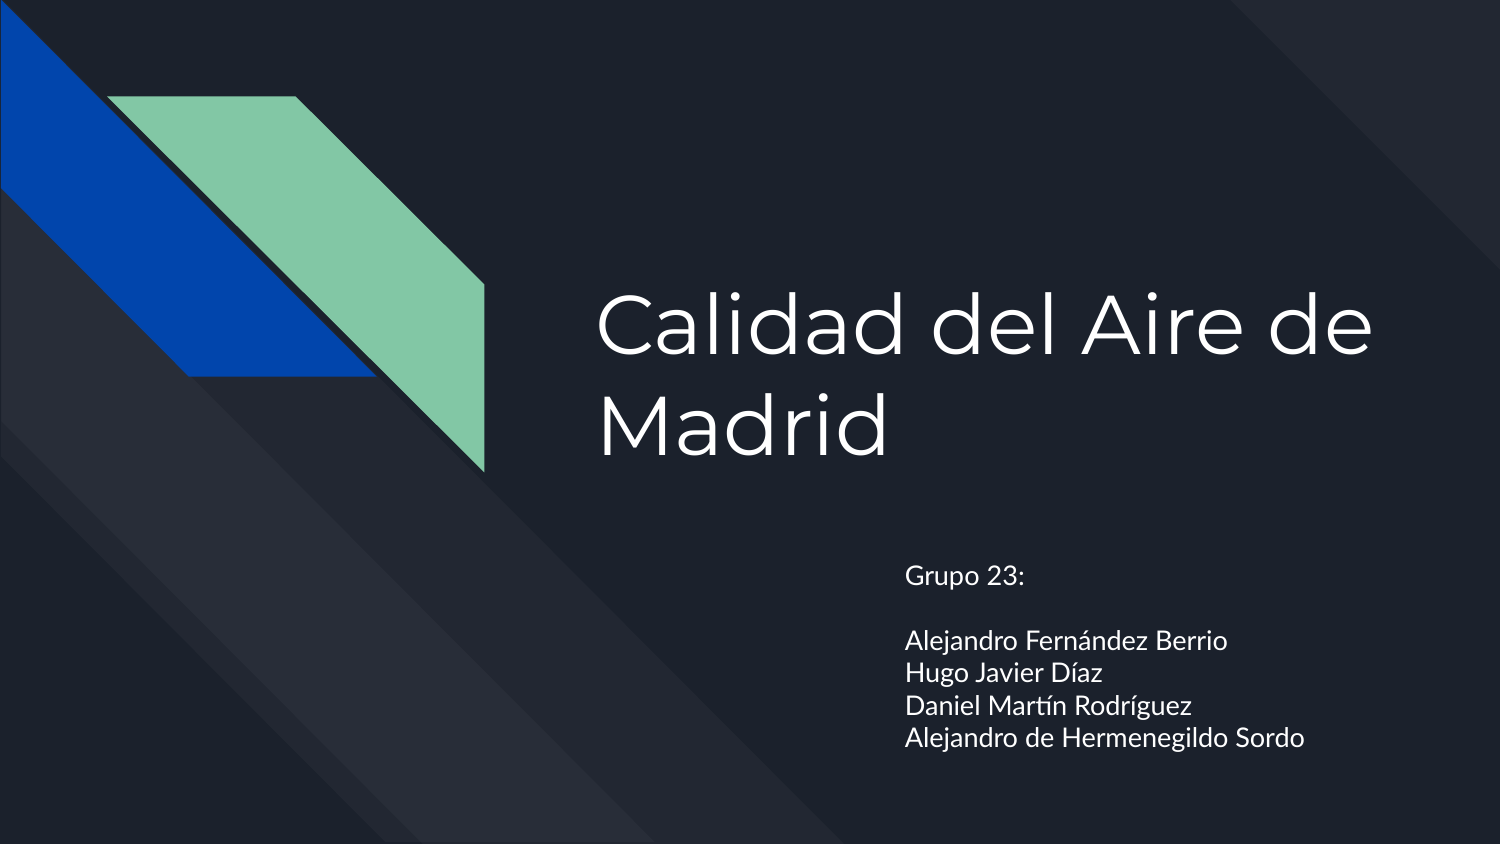

# Calidad del Aire de Madrid
Grupo 23:

Alejandro Fernández Berrio
Hugo Javier Díaz
Daniel Martín Rodríguez
Alejandro de Hermenegildo Sordo